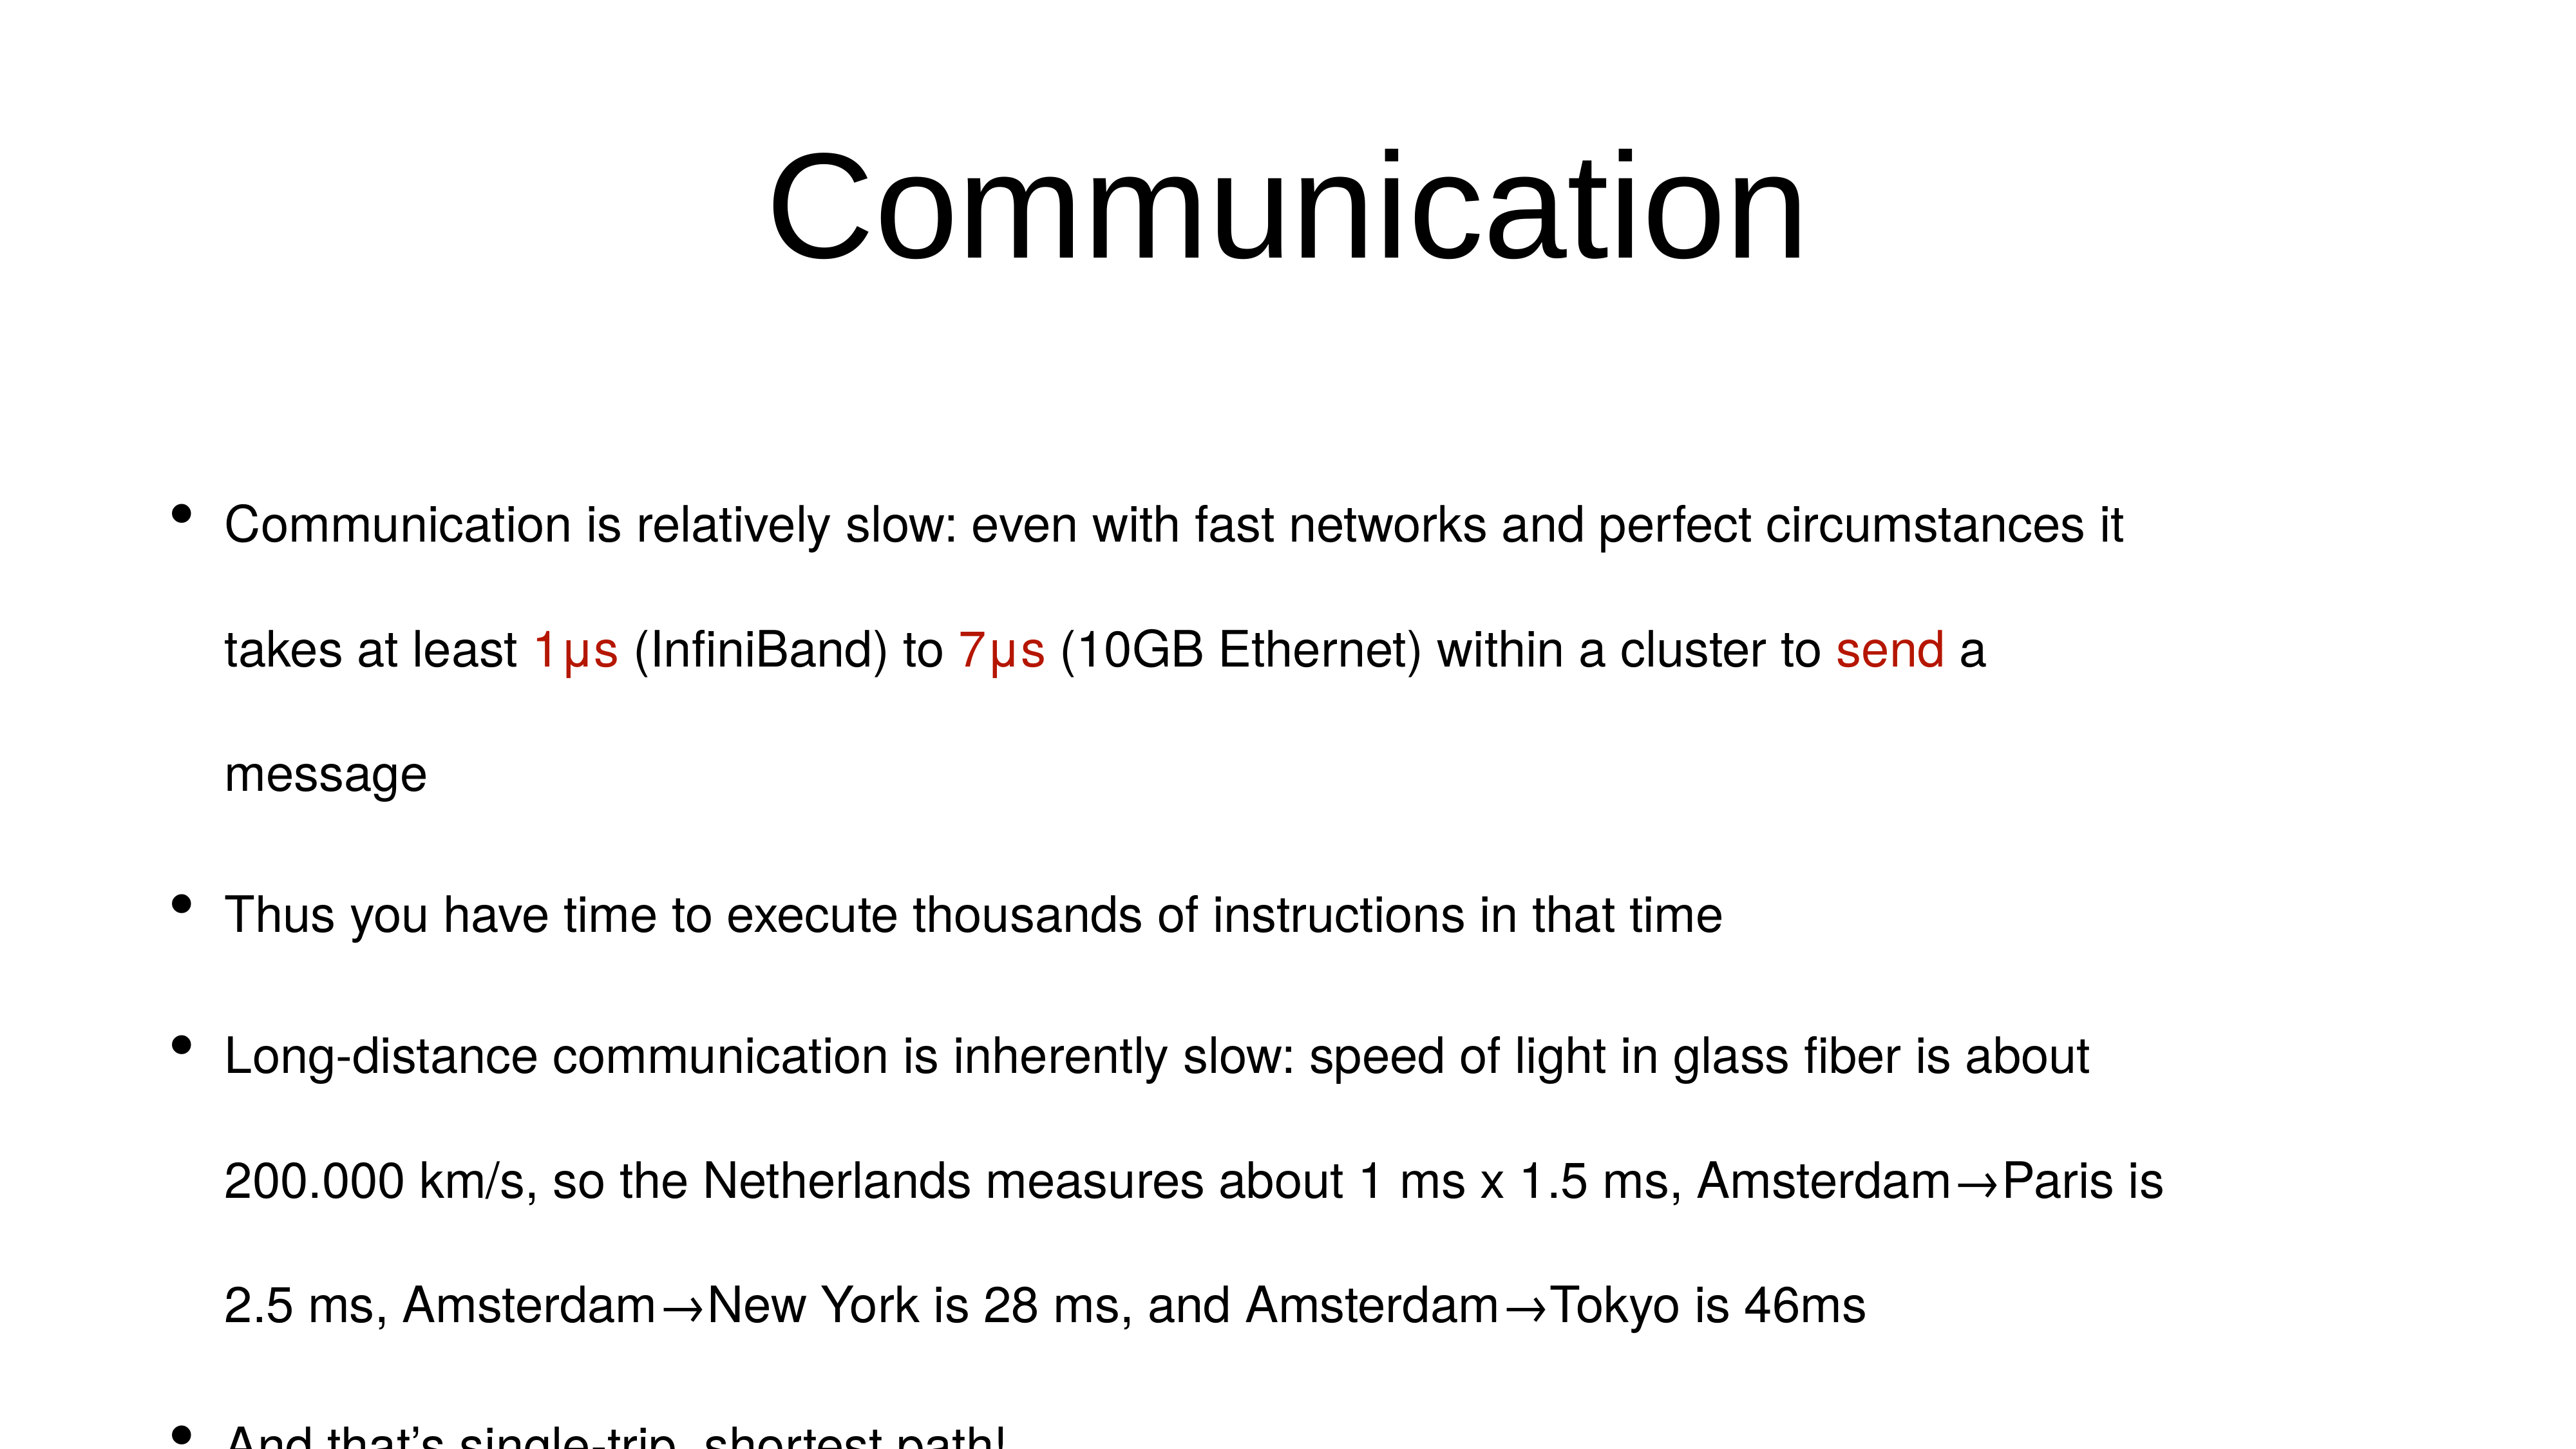

# Communication
Communication is relatively slow: even with fast networks and perfect circumstances it takes at least 1μs (InfiniBand) to 7μs (10GB Ethernet) within a cluster to send a message
Thus you have time to execute thousands of instructions in that time
Long-distance communication is inherently slow: speed of light in glass fiber is about 200.000 km/s, so the Netherlands measures about 1 ms x 1.5 ms, Amsterdam→Paris is 2.5 ms, Amsterdam→New York is 28 ms, and Amsterdam→Tokyo is 46ms
And that’s single-trip, shortest path!

Try to overlap communication and computation
26